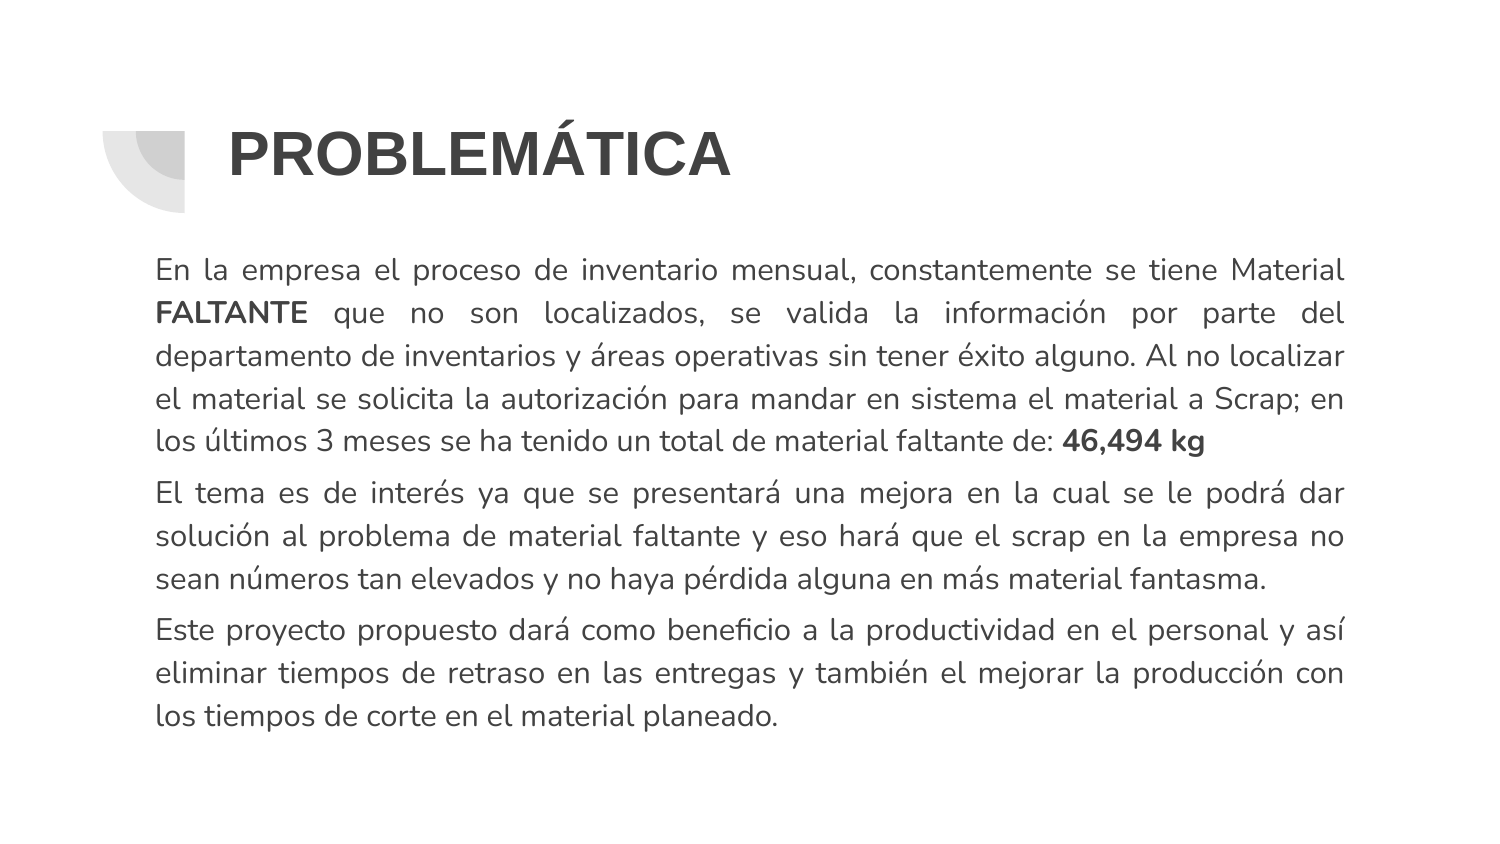

# PROBLEMÁTICA
En la empresa el proceso de inventario mensual, constantemente se tiene Material FALTANTE que no son localizados, se valida la información por parte del departamento de inventarios y áreas operativas sin tener éxito alguno. Al no localizar el material se solicita la autorización para mandar en sistema el material a Scrap; en los últimos 3 meses se ha tenido un total de material faltante de: 46,494 kg
El tema es de interés ya que se presentará una mejora en la cual se le podrá dar solución al problema de material faltante y eso hará que el scrap en la empresa no sean números tan elevados y no haya pérdida alguna en más material fantasma.
Este proyecto propuesto dará como beneficio a la productividad en el personal y así eliminar tiempos de retraso en las entregas y también el mejorar la producción con los tiempos de corte en el material planeado.